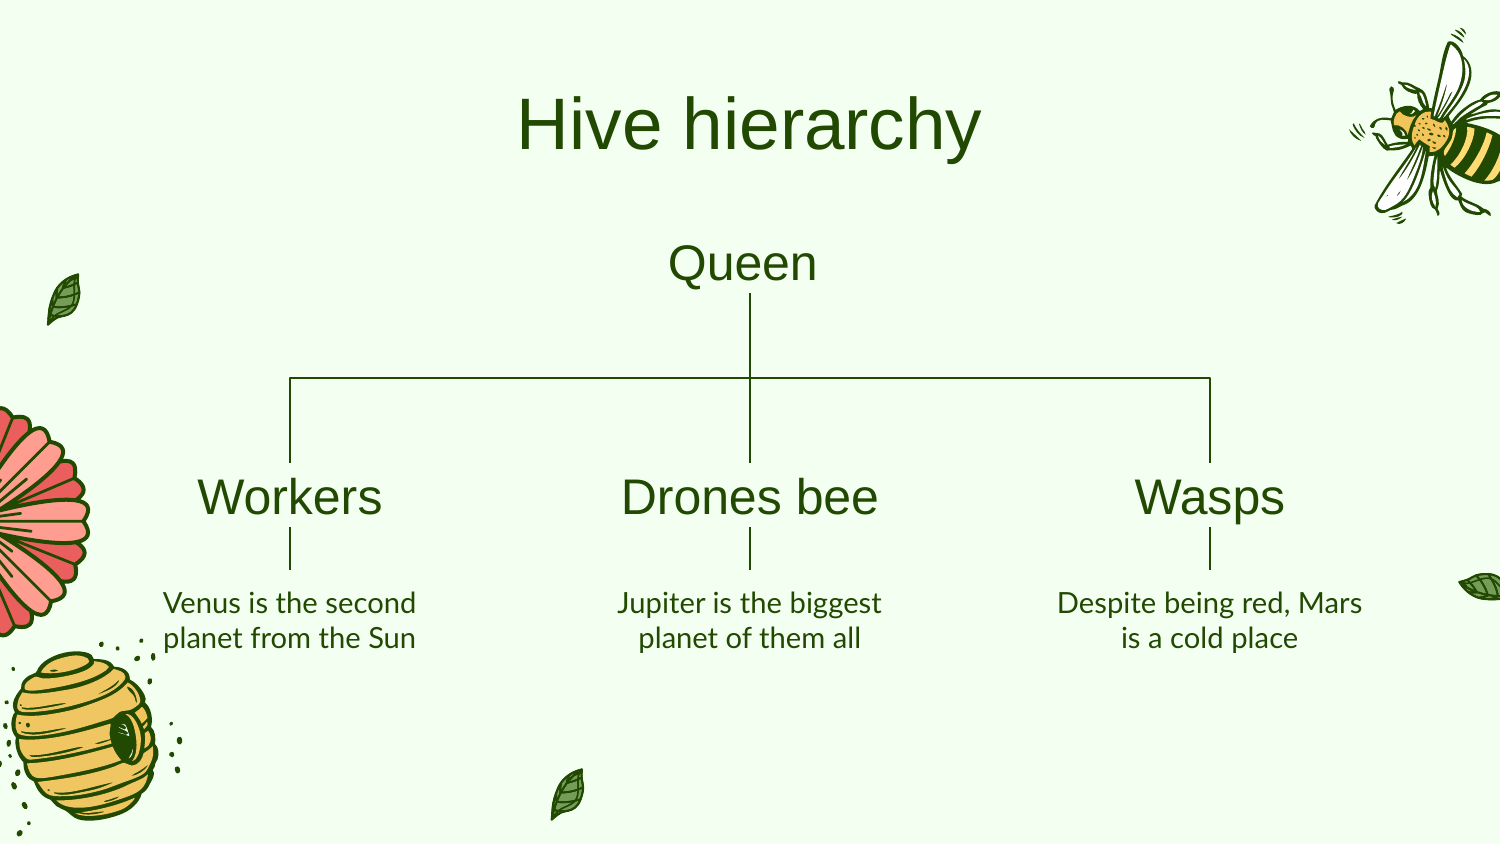

# Hive hierarchy
Queen
Workers
Drones bee
Wasps
Venus is the second planet from the Sun
Jupiter is the biggest planet of them all
Despite being red, Mars is a cold place